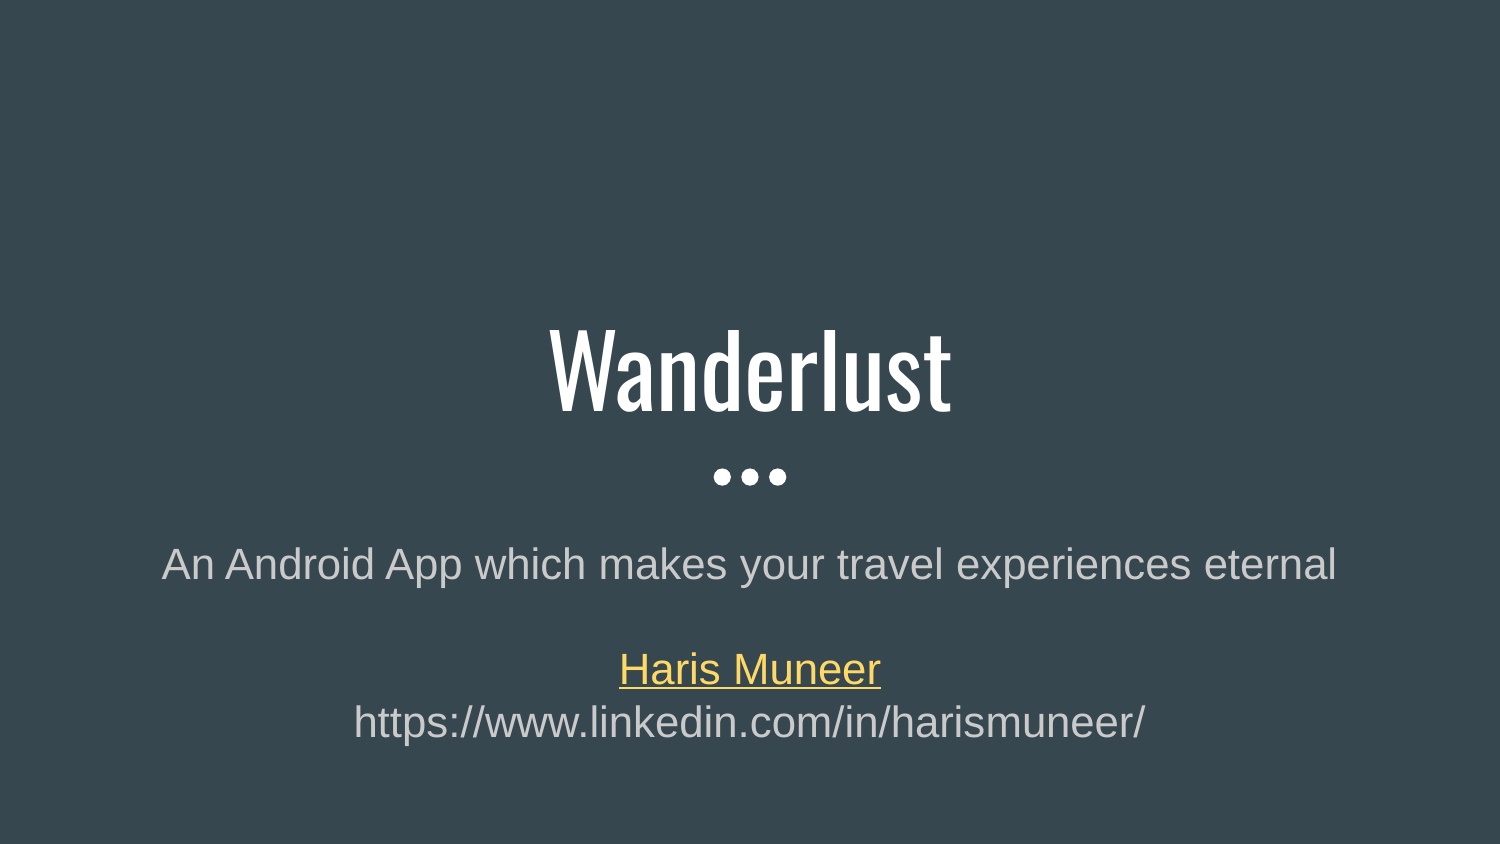

# Wanderlust
An Android App which makes your travel experiences eternal

Haris Muneer
https://www.linkedin.com/in/harismuneer/